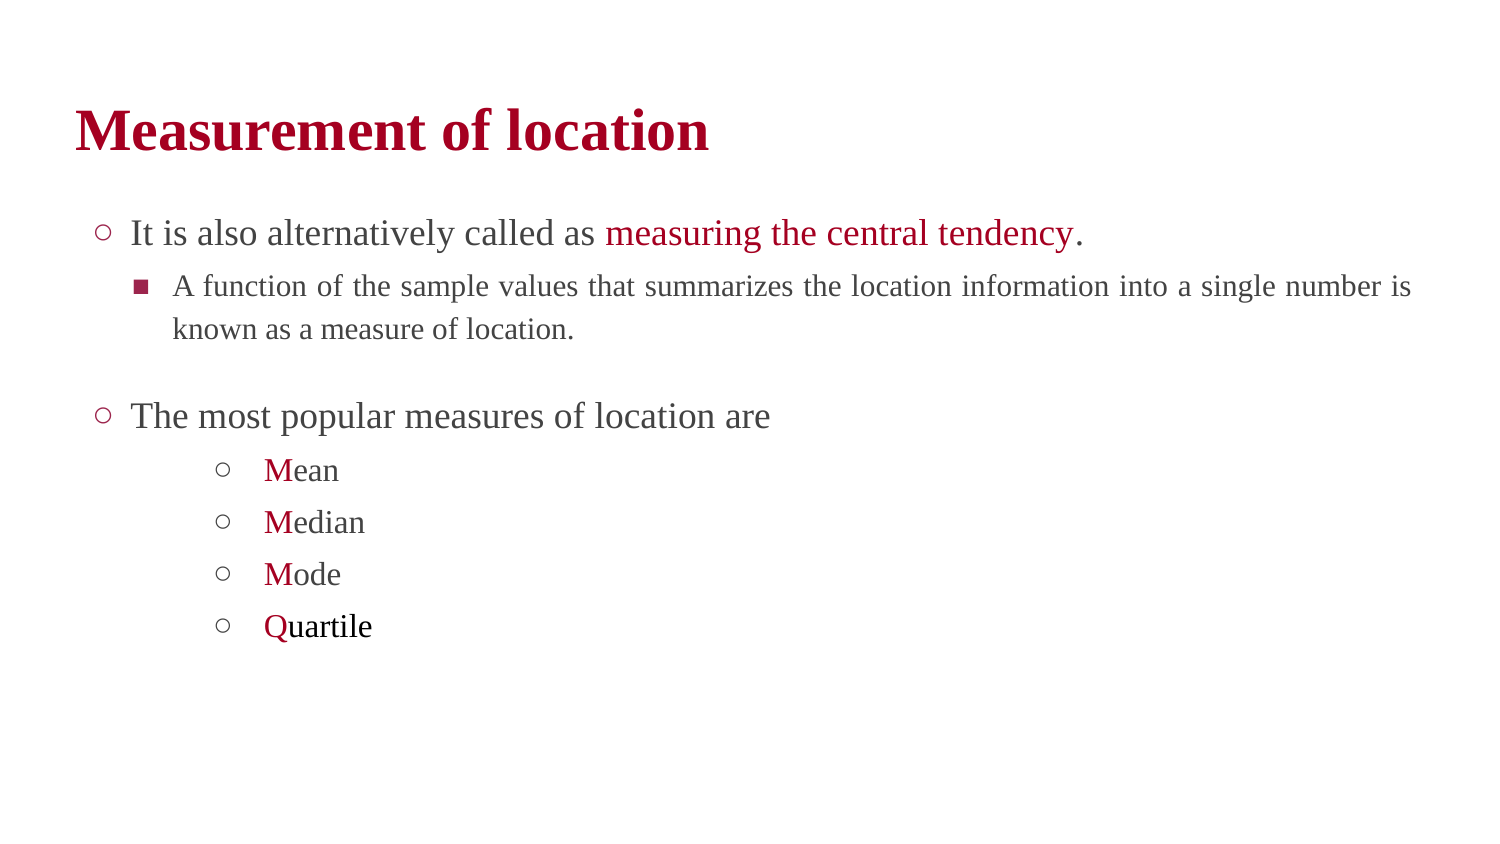

# Measurement of location
It is also alternatively called as measuring the central tendency.
A function of the sample values that summarizes the location information into a single number is known as a measure of location.

The most popular measures of location are
Mean
Median
Mode
Quartile